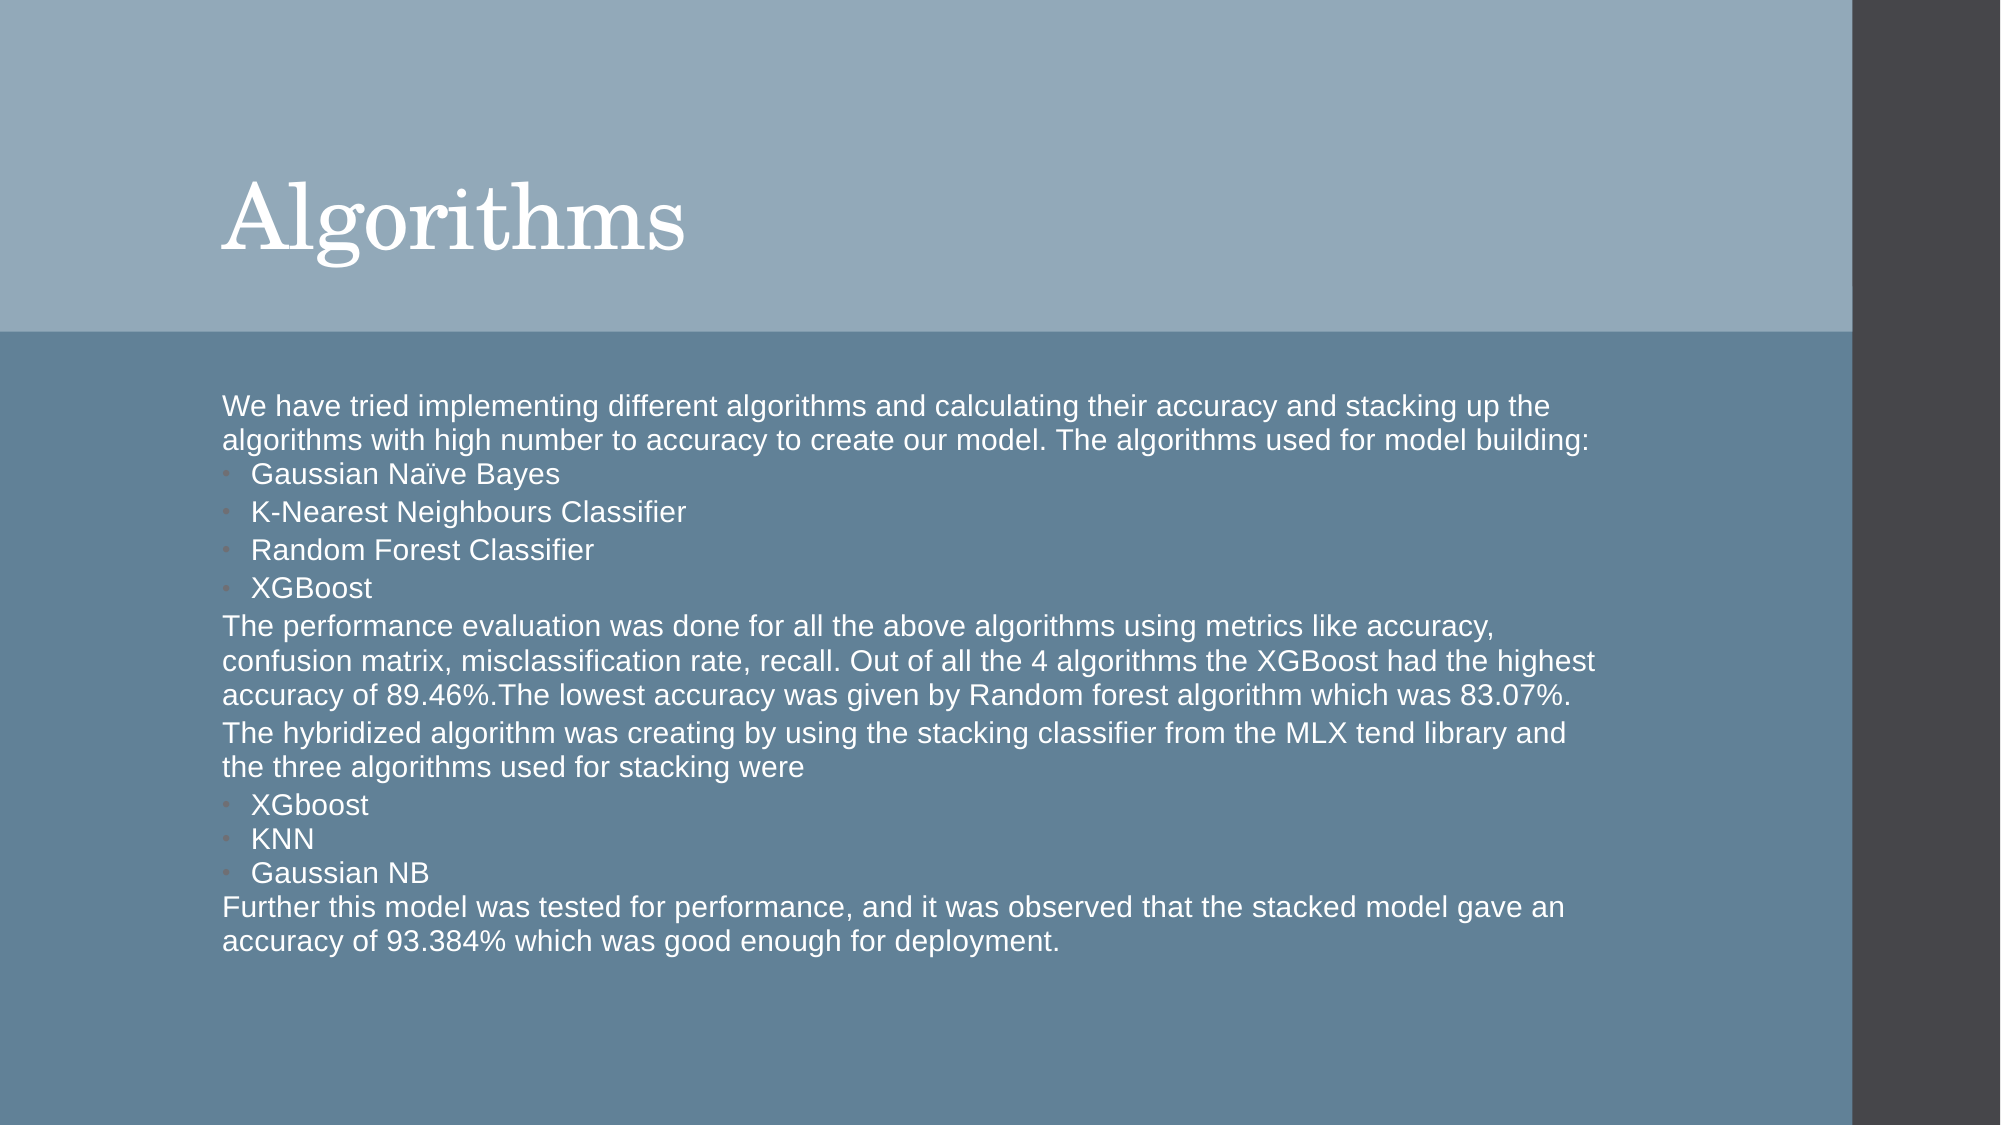

# Algorithms

We have tried implementing different algorithms and calculating their accuracy and stacking up the algorithms with high number to accuracy to create our model. The algorithms used for model building:
Gaussian Naïve Bayes
K-Nearest Neighbours Classifier
Random Forest Classifier
XGBoost
The performance evaluation was done for all the above algorithms using metrics like accuracy, confusion matrix, misclassification rate, recall. Out of all the 4 algorithms the XGBoost had the highest accuracy of 89.46%.The lowest accuracy was given by Random forest algorithm which was 83.07%.
The hybridized algorithm was creating by using the stacking classifier from the MLX tend library and the three algorithms used for stacking were
XGboost
KNN
Gaussian NB
Further this model was tested for performance, and it was observed that the stacked model gave an accuracy of 93.384% which was good enough for deployment.